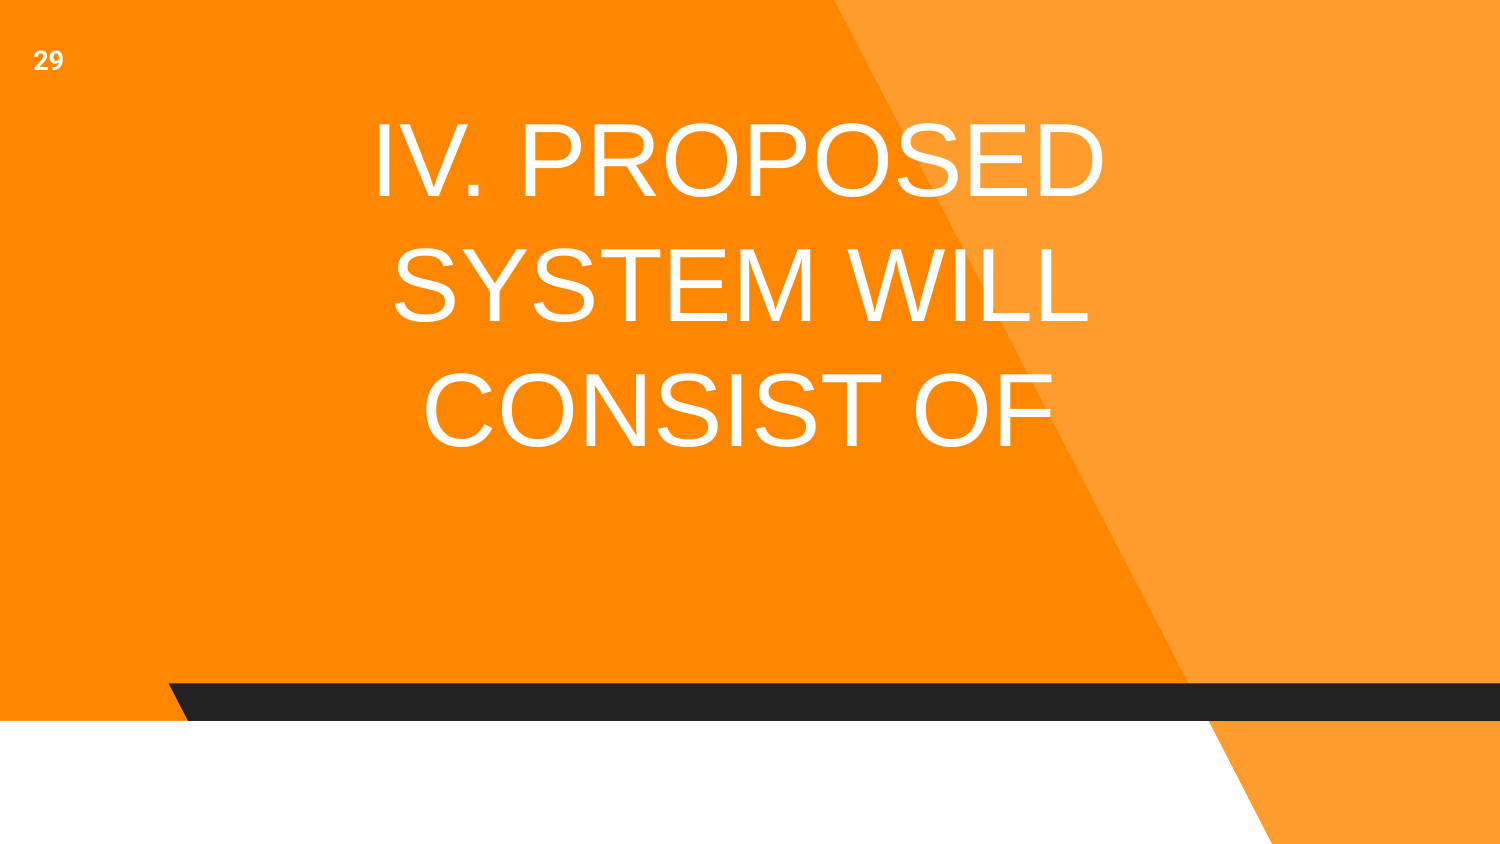

29
# IV. PROPOSED SYSTEM WILL CONSIST OF